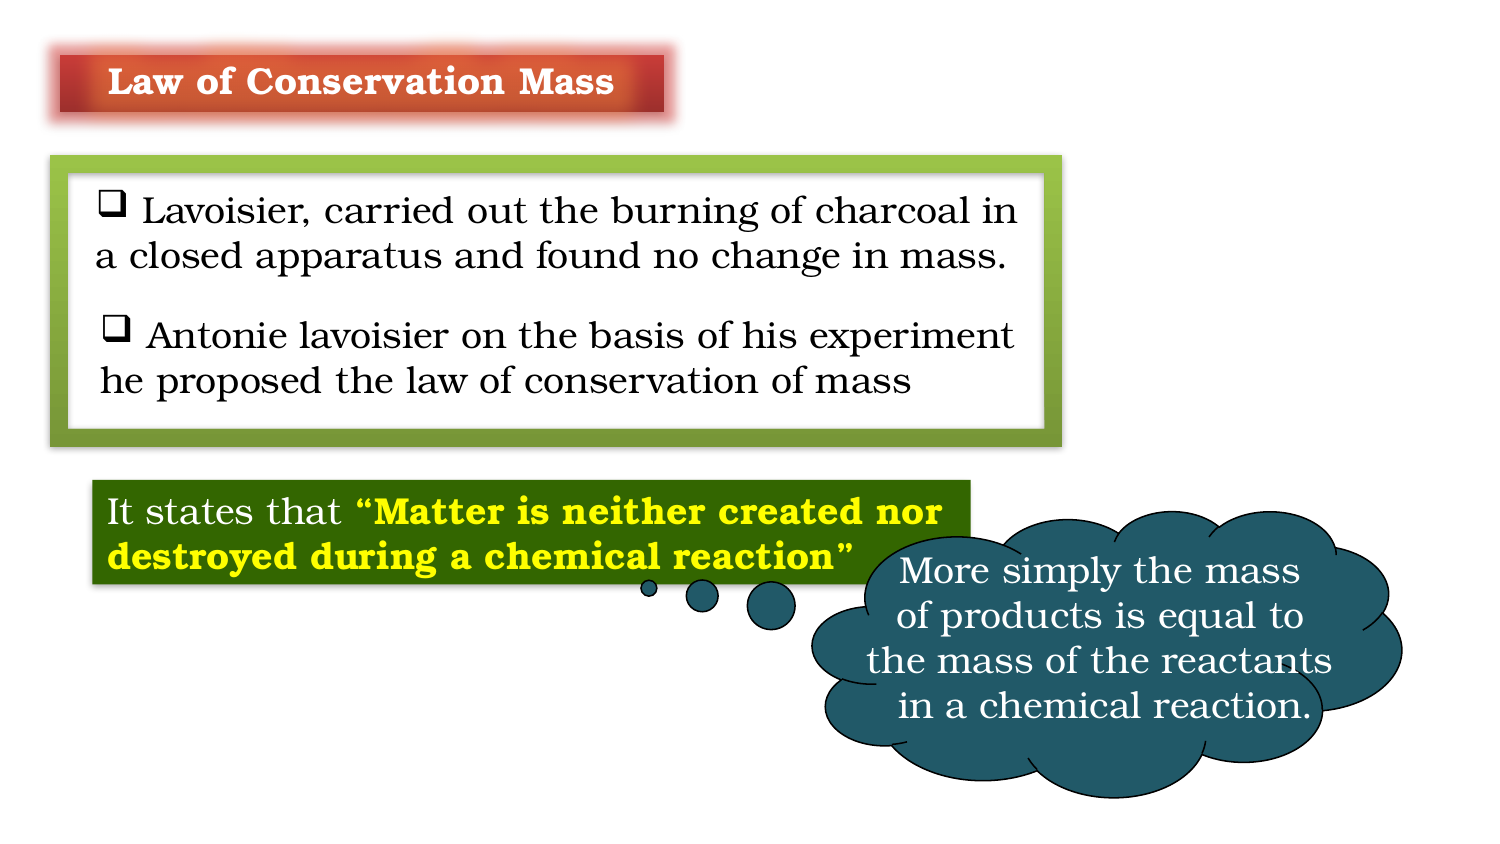

Law of Conservation Mass

Lavoisier, carried out the burning of charcoal in
a closed apparatus and found no change in mass.
Antonie lavoisier on the basis of his experiment
he proposed the law of conservation of mass
It states that “Matter is neither created nor
destroyed during a chemical reaction”

More simply the mass
of products is equal to
the mass of the reactants
in a chemical reaction.